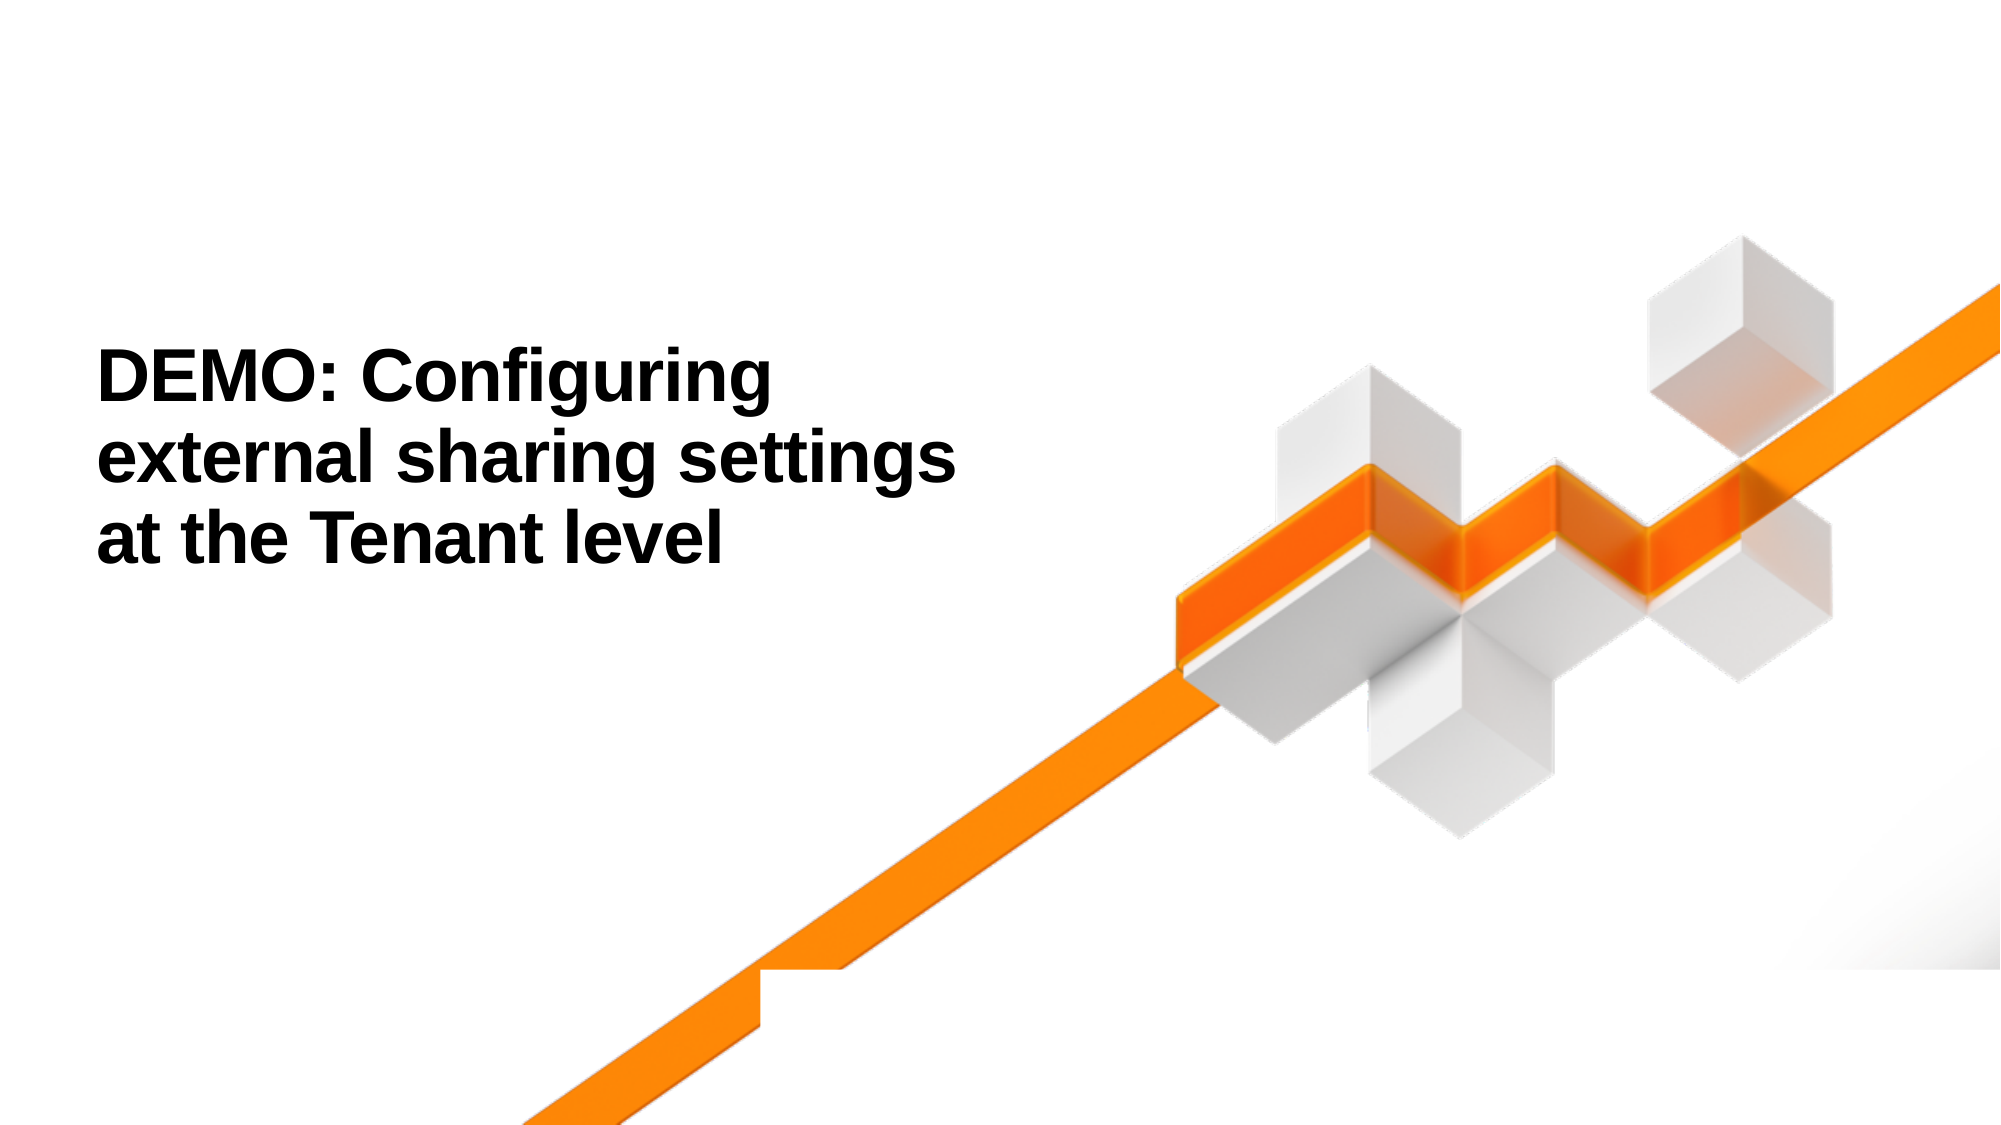

# DEMO: Configuring external sharing settings at the Tenant level